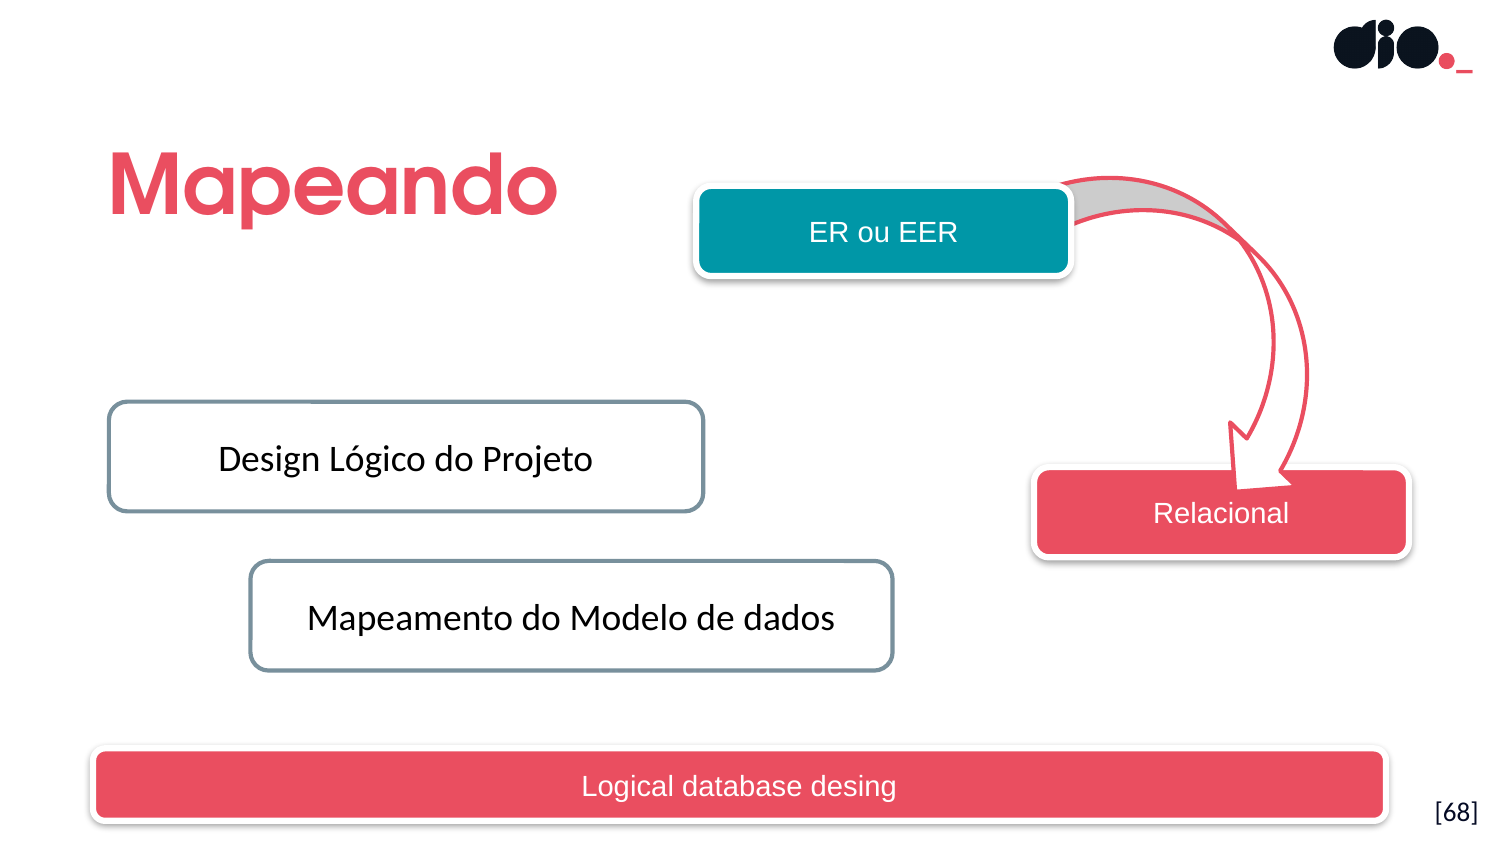

Mapeando
ER ou EER

Design Lógico do Projeto
Relacional
Mapeamento do Modelo de dados
Logical database desing
[68]